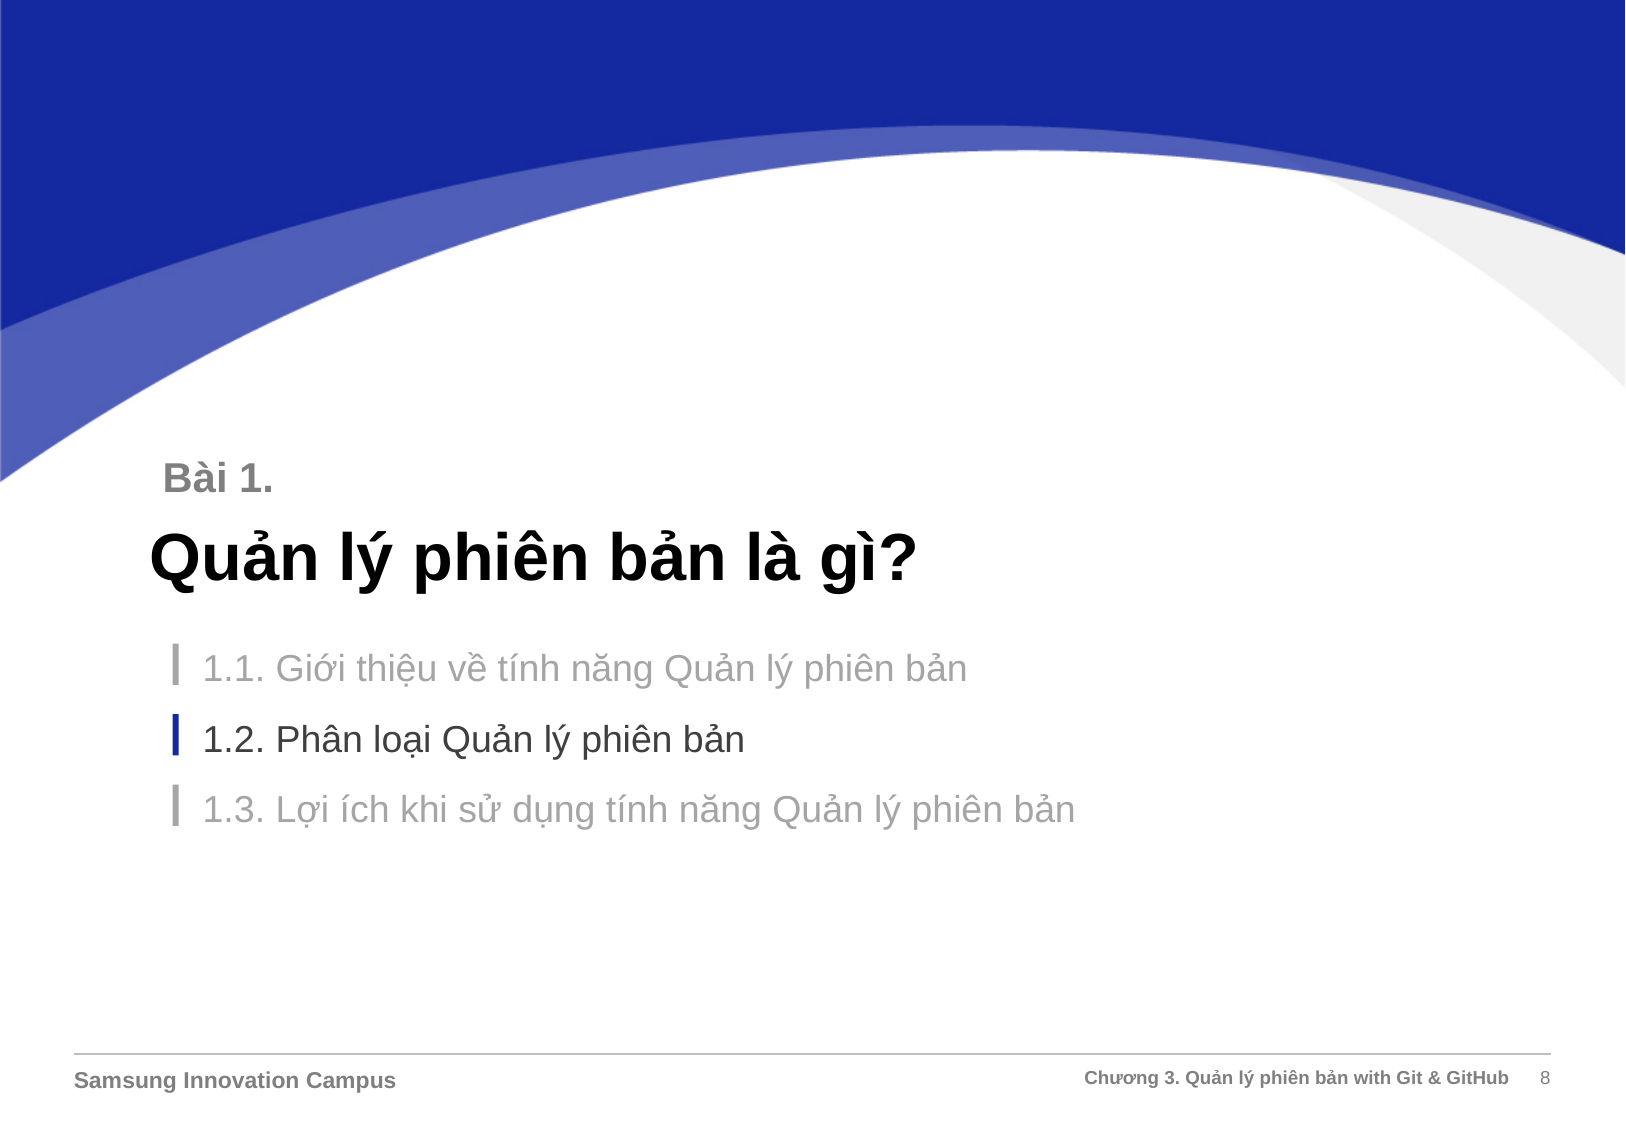

Bài 1.
Quản lý phiên bản là gì?

1.1. Giới thiệu về tính năng Quản lý phiên bản

1.2. Phân loại Quản lý phiên bản

1.3. Lợi ích khi sử dụng tính năng Quản lý phiên bản